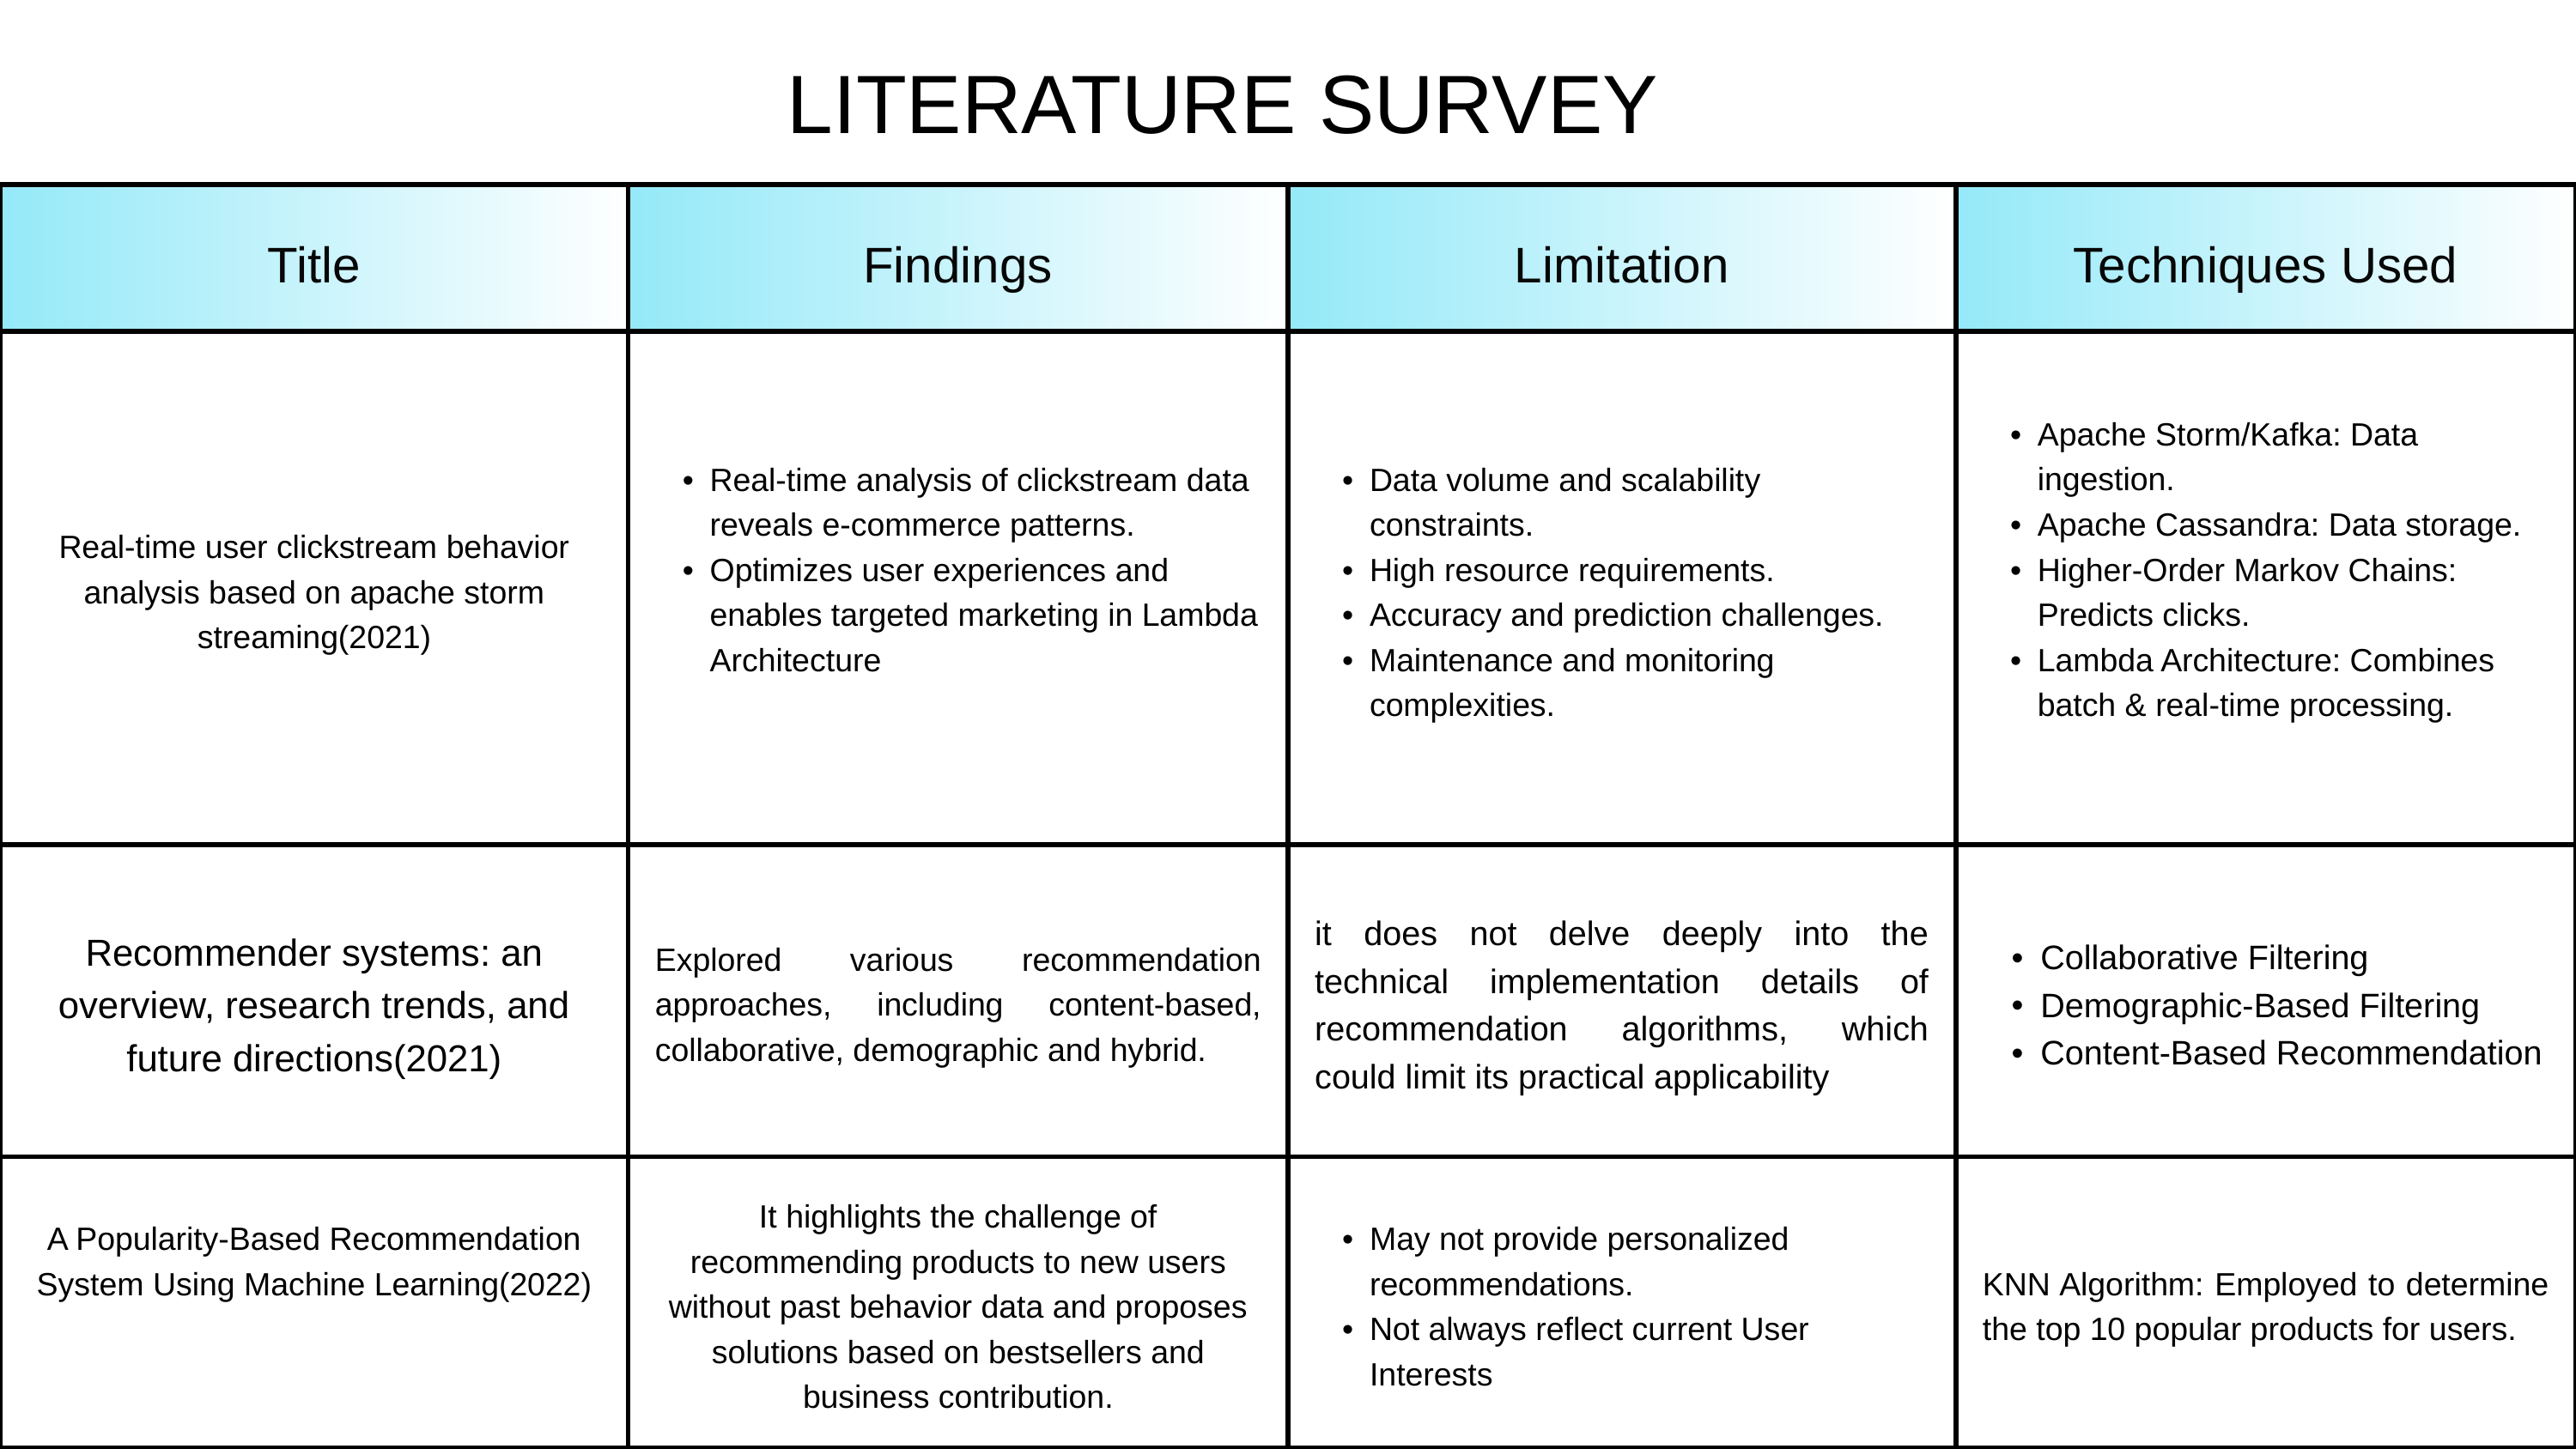

LITERATURE SURVEY
| Title | Findings | Limitation | Techniques Used |
| --- | --- | --- | --- |
| Real-time user clickstream behavior analysis based on apache storm streaming(2021) | Real-time analysis of clickstream data reveals e-commerce patterns. Optimizes user experiences and enables targeted marketing in Lambda Architecture | Data volume and scalability constraints. High resource requirements. Accuracy and prediction challenges. Maintenance and monitoring complexities. | Apache Storm/Kafka: Data ingestion. Apache Cassandra: Data storage. Higher-Order Markov Chains: Predicts clicks. Lambda Architecture: Combines batch & real-time processing. |
| Recommender systems: an overview, research trends, and future directions(2021) | Explored various recommendation approaches, including content-based, collaborative, demographic and hybrid. | it does not delve deeply into the technical implementation details of recommendation algorithms, which could limit its practical applicability | Collaborative Filtering Demographic-Based Filtering Content-Based Recommendation |
| A Popularity-Based Recommendation System Using Machine Learning(2022) | It highlights the challenge of recommending products to new users without past behavior data and proposes solutions based on bestsellers and business contribution. | May not provide personalized recommendations. Not always reflect current User Interests | KNN Algorithm: Employed to determine the top 10 popular products for users. |